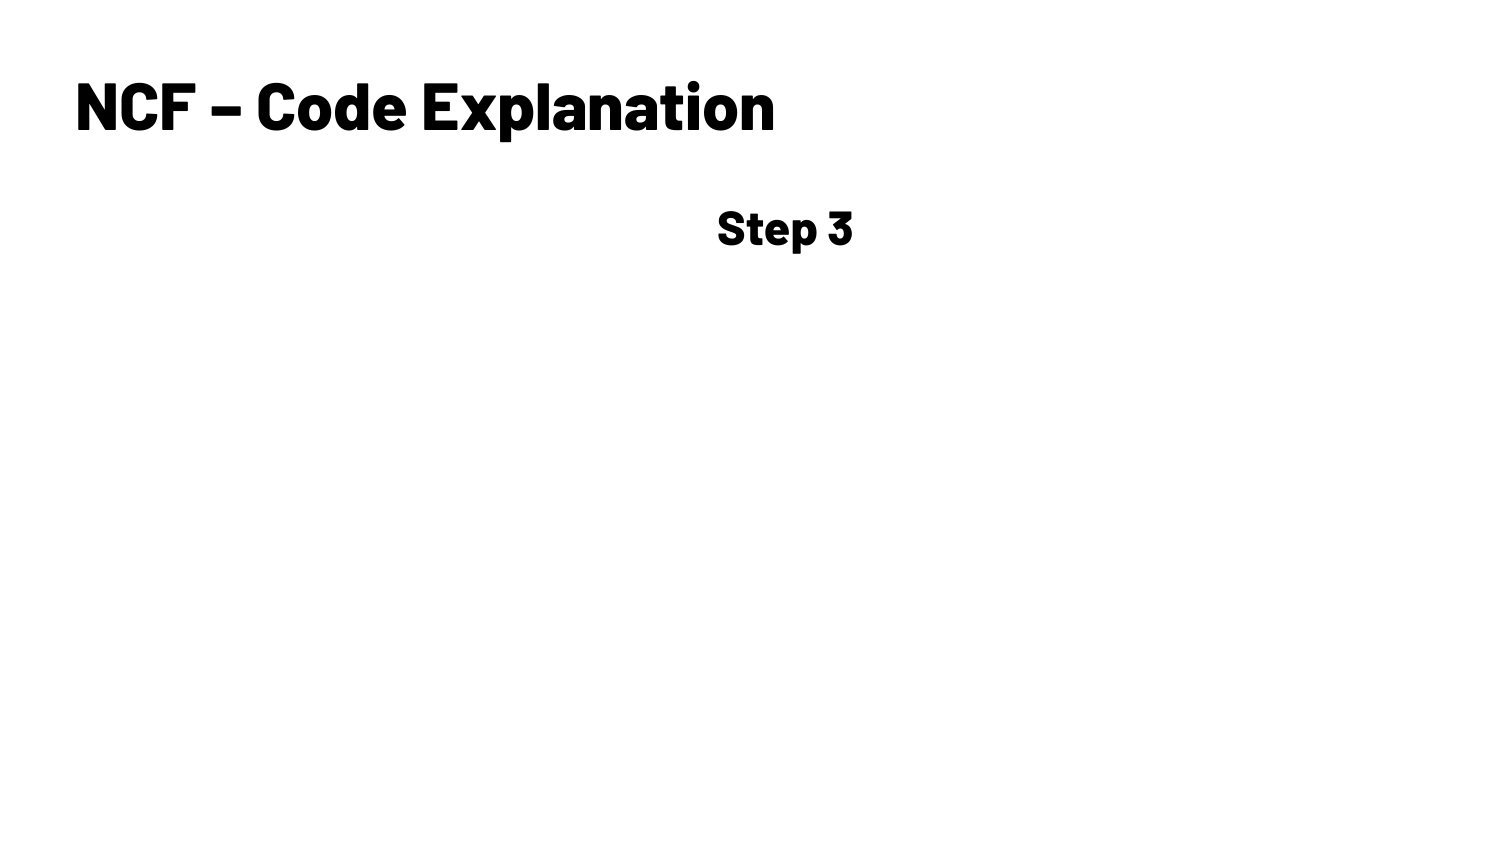

# NCF – Code Explanation
Step 3